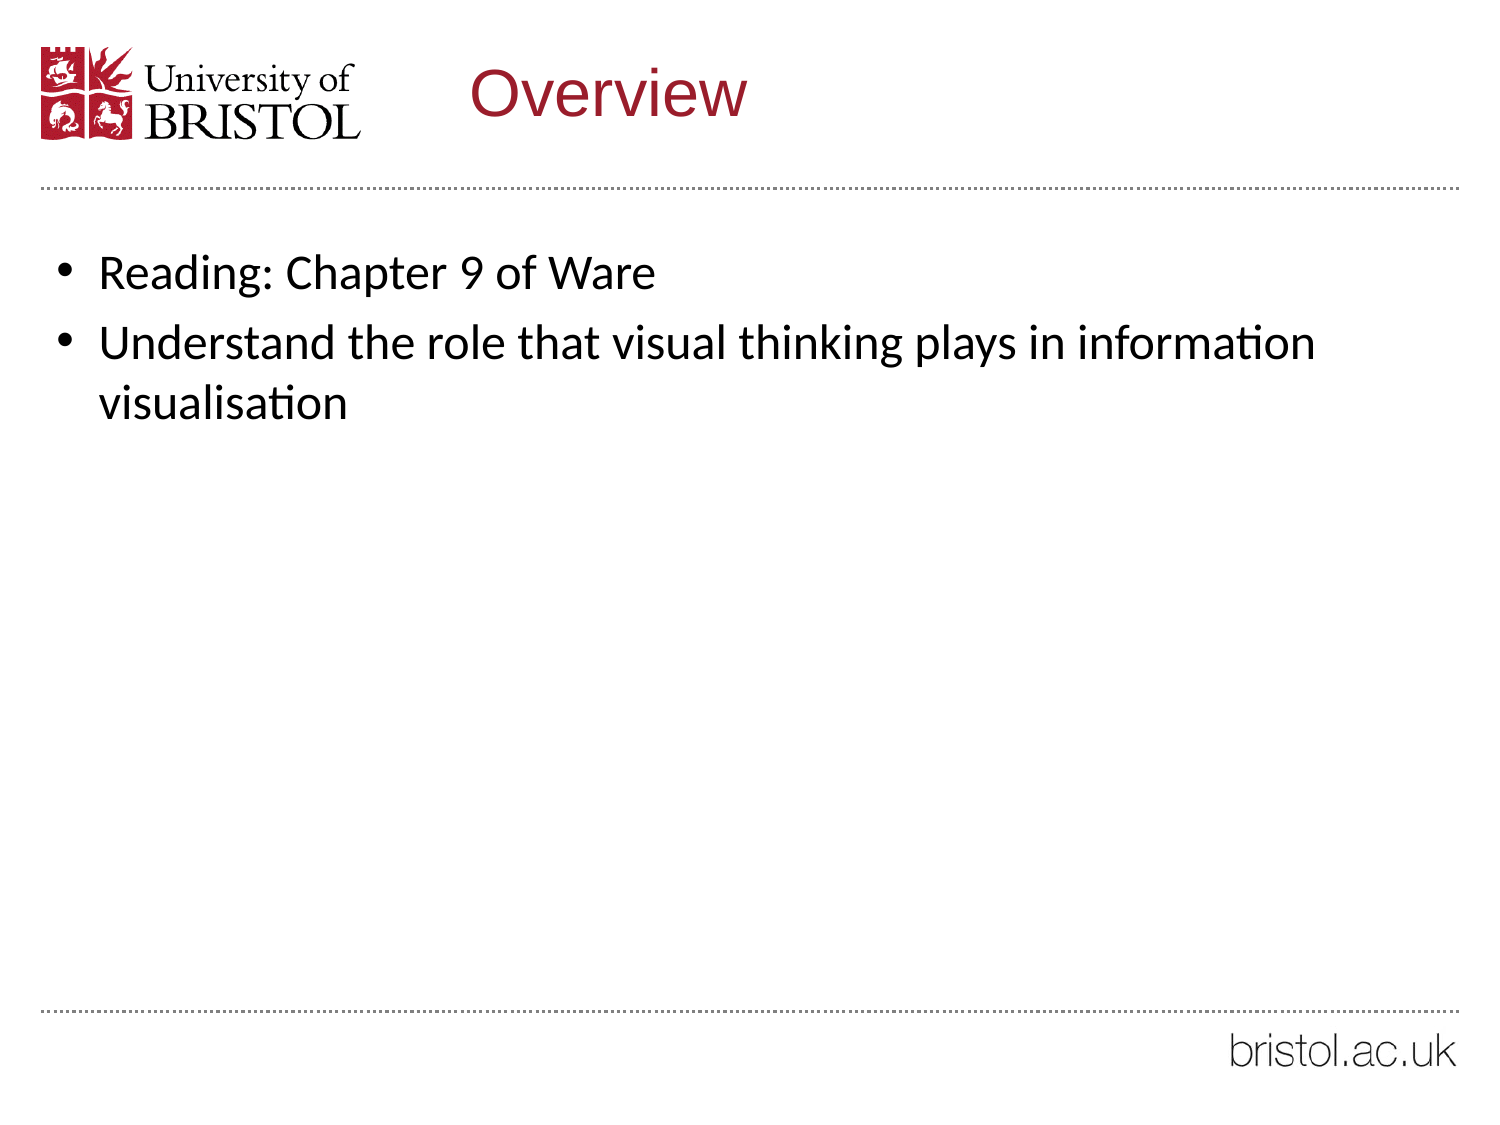

# Overview
Reading: Chapter 9 of Ware
Understand the role that visual thinking plays in information visualisation